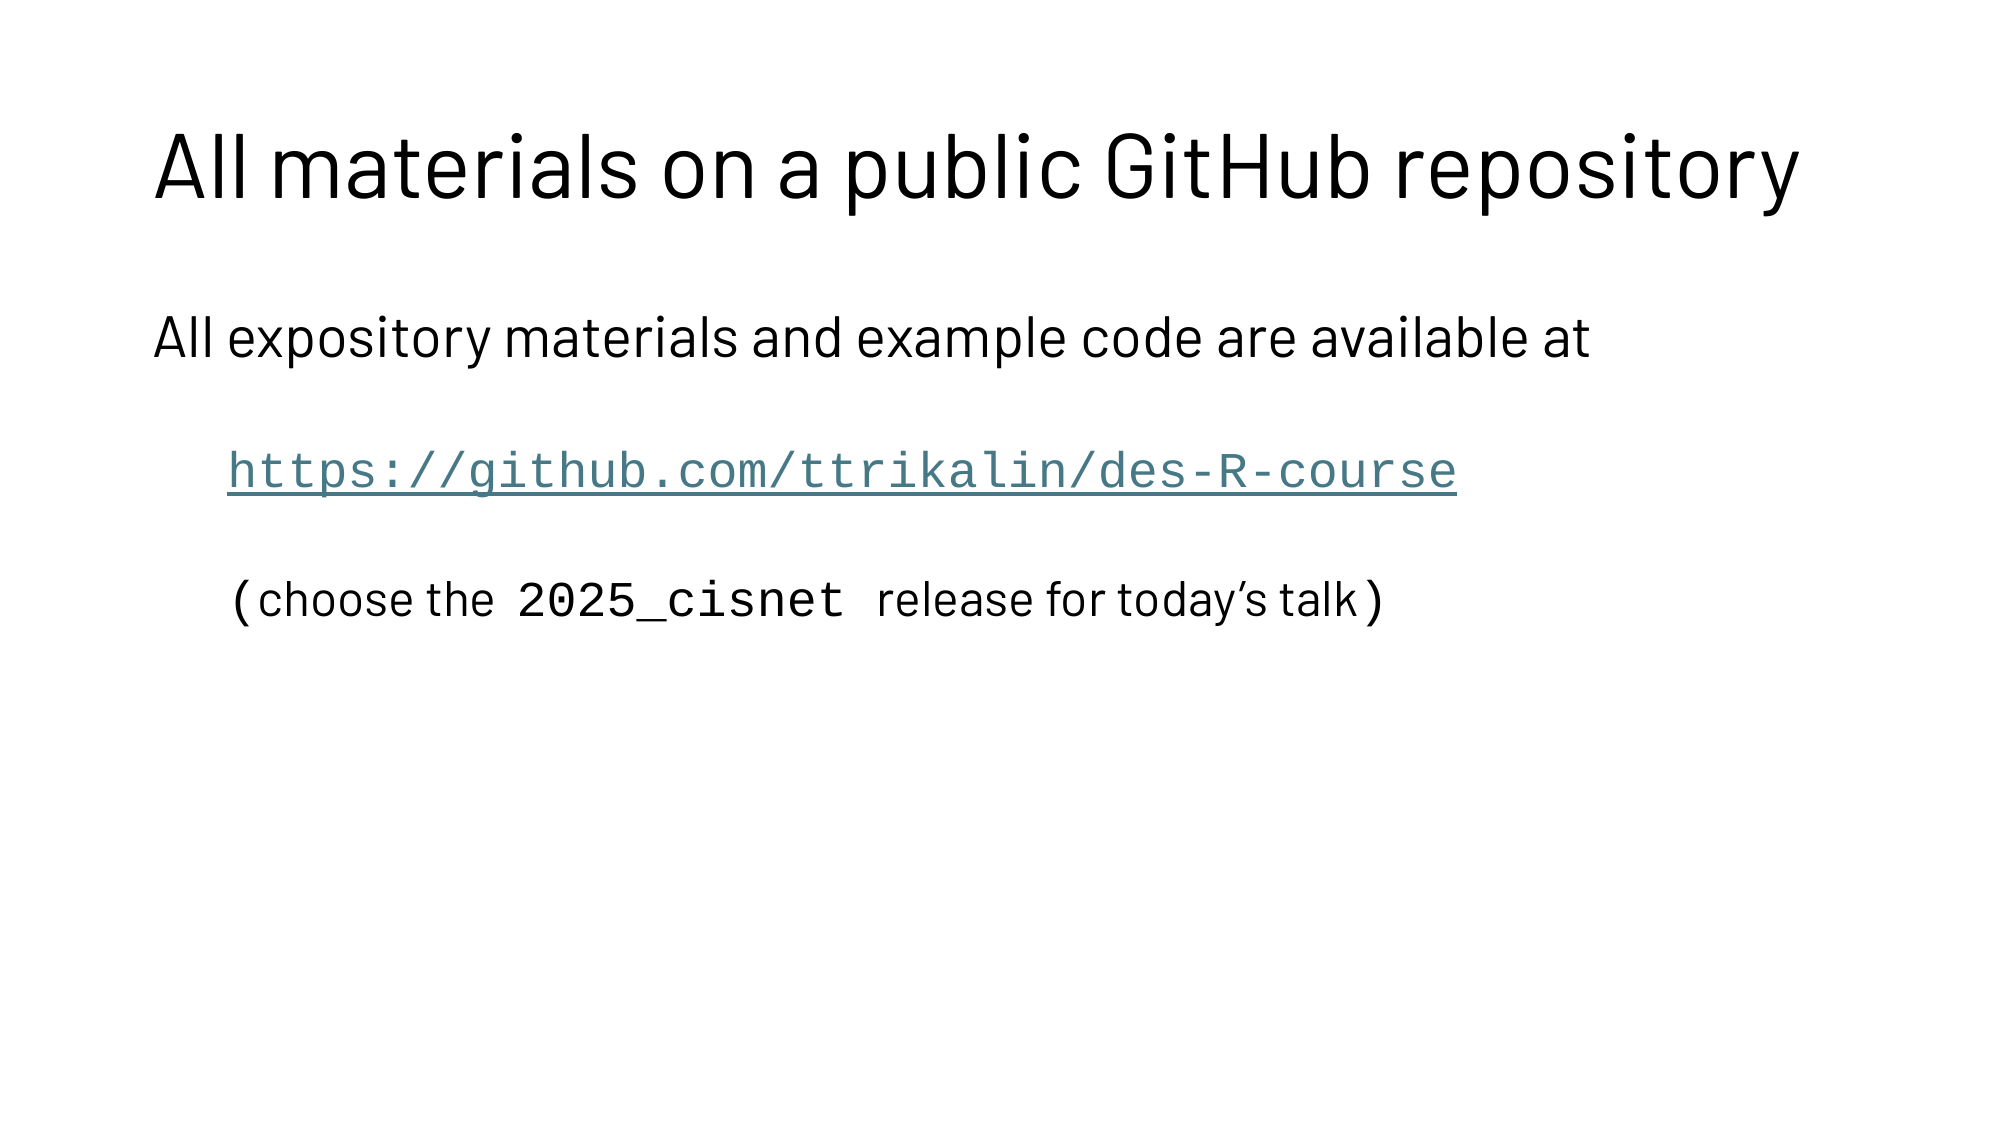

# All materials on a public GitHub repository
All expository materials and example code are available at

https://github.com/ttrikalin/des-R-course

(choose the  2025_cisnet release for today’s talk)